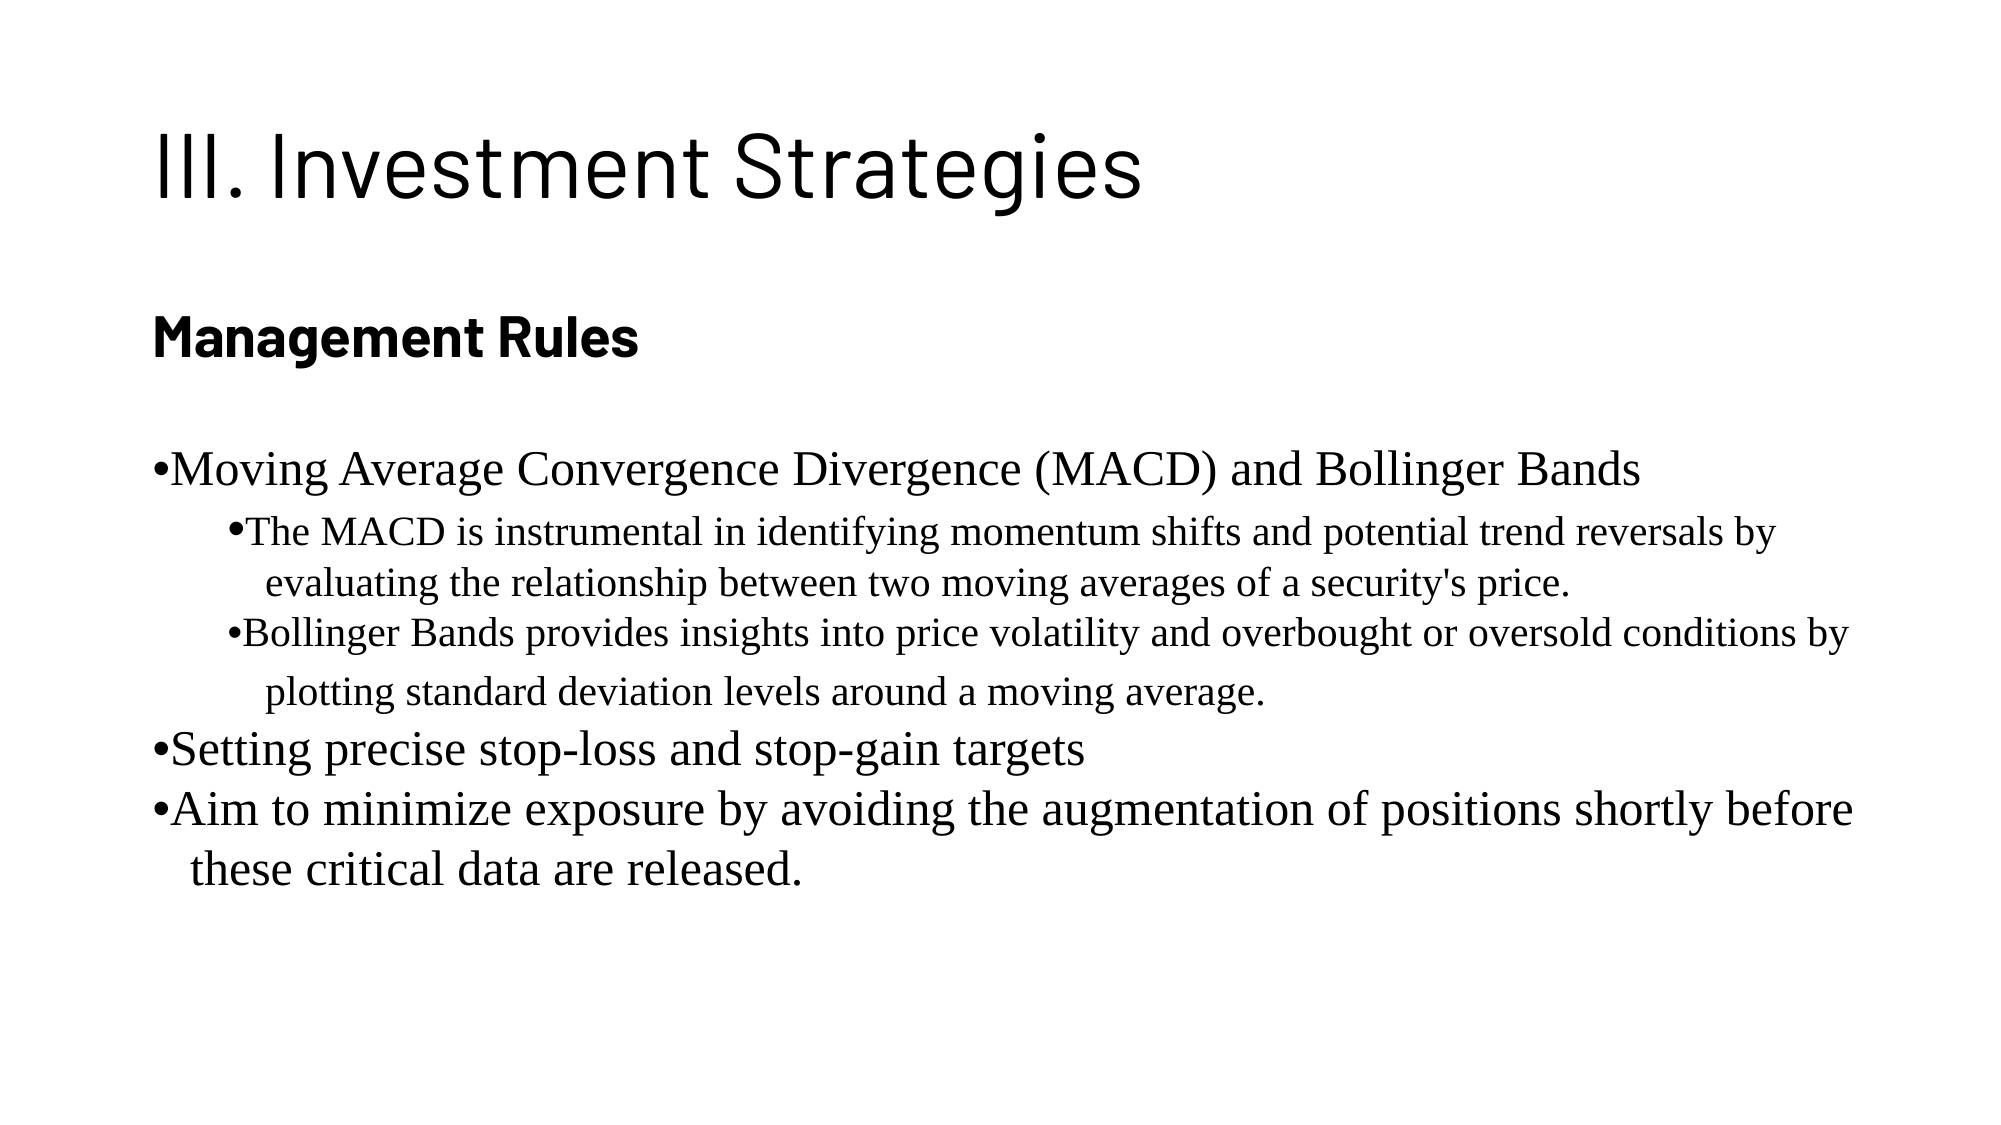

# III. Investment Strategies
Management Rules
•Moving Average Convergence Divergence (MACD) and Bollinger Bands
•The MACD is instrumental in identifying momentum shifts and potential trend reversals by evaluating the relationship between two moving averages of a security's price.
•Bollinger Bands provides insights into price volatility and overbought or oversold conditions by plotting standard deviation levels around a moving average.
•Setting precise stop-loss and stop-gain targets
•Aim to minimize exposure by avoiding the augmentation of positions shortly before these critical data are released.